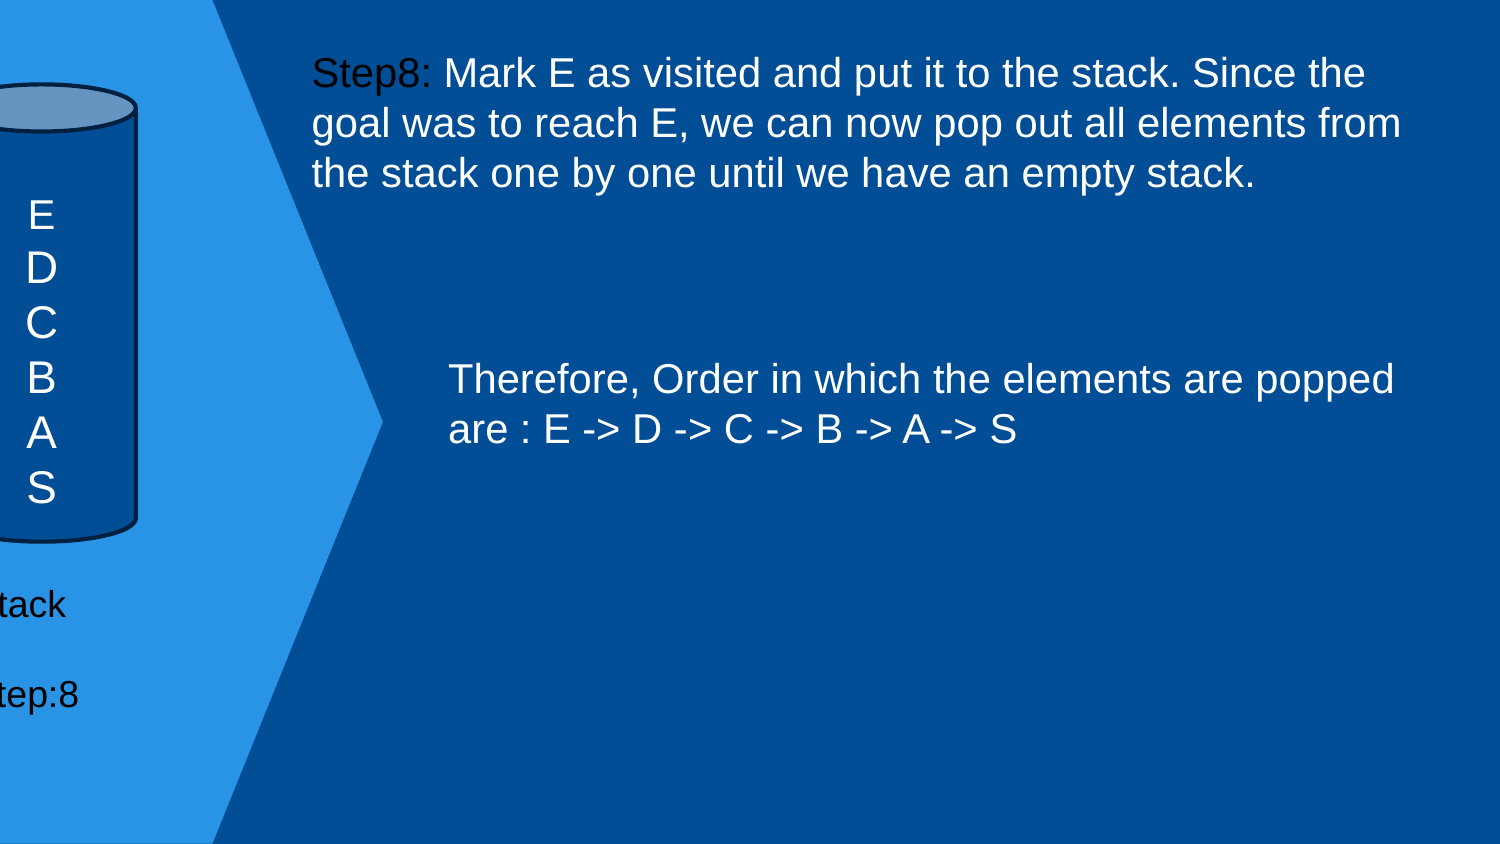

Stack

                         Step:8
Step8: Mark E as visited and put it to the stack. Since the goal was to reach E, we can now pop out all elements from the stack one by one until we have an empty stack.

E
D
C
B
A
S
Therefore, Order in which the elements are popped are : E -> D -> C -> B -> A -> S